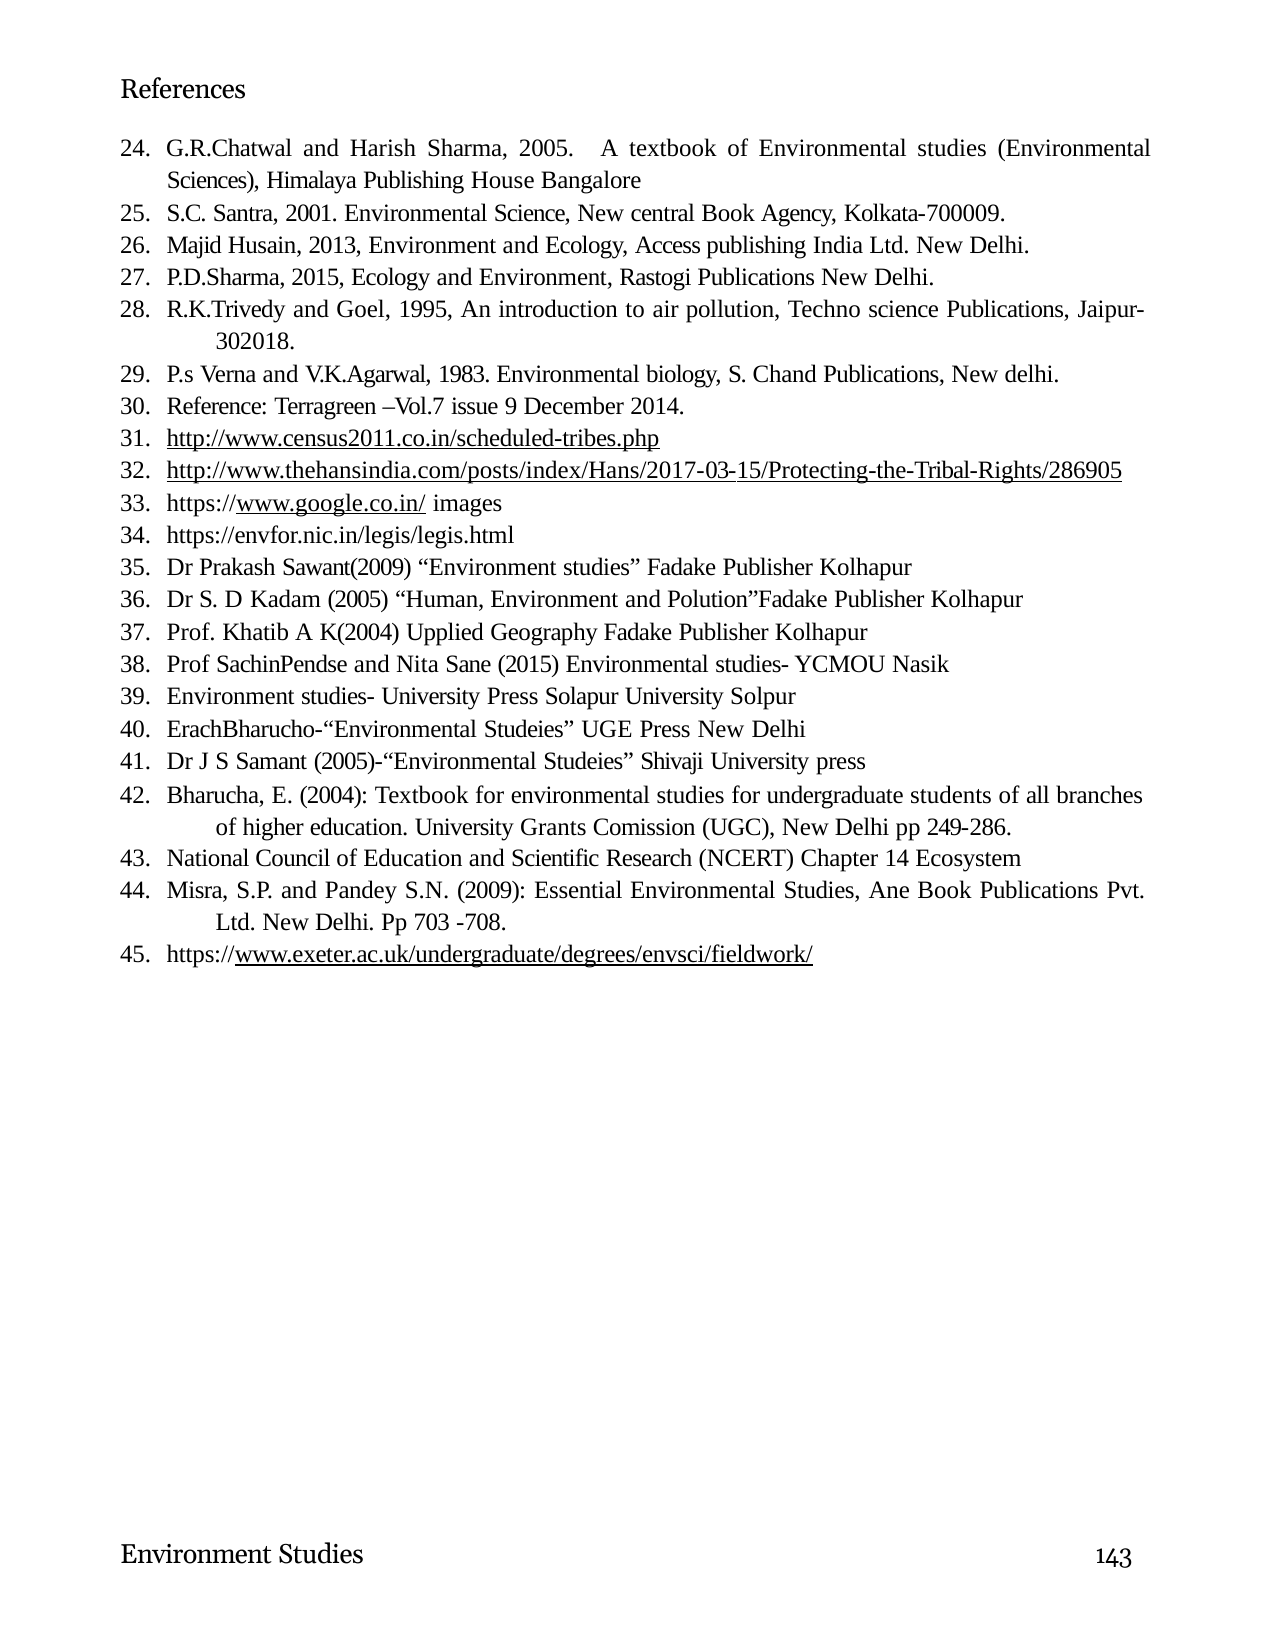

References
24. G.R.Chatwal and Harish Sharma, 2005.
A textbook of Environmental studies (Environmental
Sciences), Himalaya Publishing House Bangalore
S.C. Santra, 2001. Environmental Science, New central Book Agency, Kolkata-700009.
Majid Husain, 2013, Environment and Ecology, Access publishing India Ltd. New Delhi.
P.D.Sharma, 2015, Ecology and Environment, Rastogi Publications New Delhi.
R.K.Trivedy and Goel, 1995, An introduction to air pollution, Techno science Publications, Jaipur- 	302018.
P.s Verna and V.K.Agarwal, 1983. Environmental biology, S. Chand Publications, New delhi.
Reference: Terragreen –Vol.7 issue 9 December 2014.
http://www.census2011.co.in/scheduled-tribes.php
http://www.thehansindia.com/posts/index/Hans/2017-03-15/Protecting-the-Tribal-Rights/286905
https://www.google.co.in/ images
https://envfor.nic.in/legis/legis.html
Dr Prakash Sawant(2009) “Environment studies” Fadake Publisher Kolhapur
Dr S. D Kadam (2005) “Human, Environment and Polution”Fadake Publisher Kolhapur
Prof. Khatib A K(2004) Upplied Geography Fadake Publisher Kolhapur
Prof SachinPendse and Nita Sane (2015) Environmental studies- YCMOU Nasik
Environment studies- University Press Solapur University Solpur
ErachBharucho-“Environmental Studeies” UGE Press New Delhi
Dr J S Samant (2005)-“Environmental Studeies” Shivaji University press
Bharucha, E. (2004): Textbook for environmental studies for undergraduate students of all branches 	of higher education. University Grants Comission (UGC), New Delhi pp 249-286.
National Council of Education and Scientific Research (NCERT) Chapter 14 Ecosystem
Misra, S.P. and Pandey S.N. (2009): Essential Environmental Studies, Ane Book Publications Pvt. 	Ltd. New Delhi. Pp 703 -708.
https://www.exeter.ac.uk/undergraduate/degrees/envsci/fieldwork/
Environment Studies
143